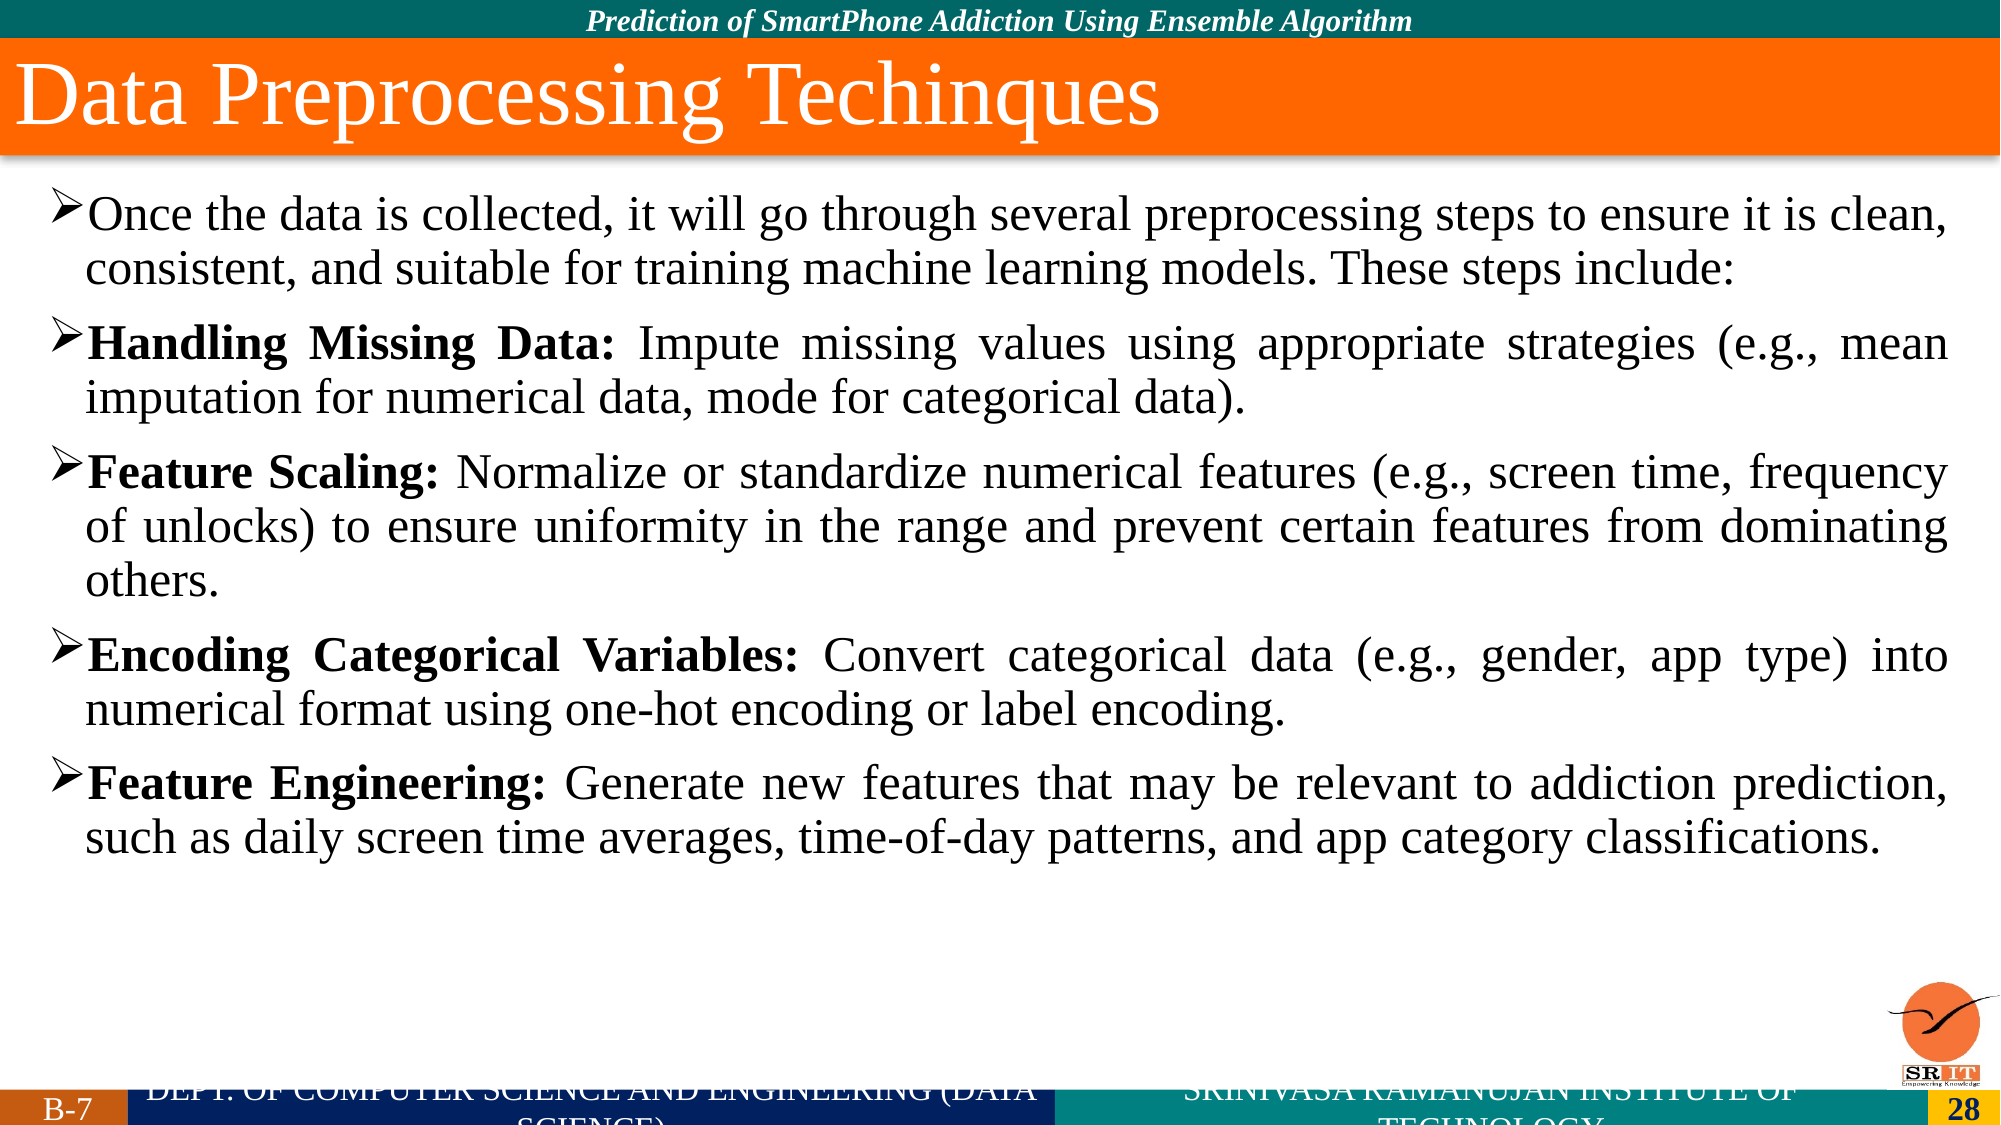

# Data Preprocessing Techinques
Once the data is collected, it will go through several preprocessing steps to ensure it is clean, consistent, and suitable for training machine learning models. These steps include:
Handling Missing Data: Impute missing values using appropriate strategies (e.g., mean imputation for numerical data, mode for categorical data).
Feature Scaling: Normalize or standardize numerical features (e.g., screen time, frequency of unlocks) to ensure uniformity in the range and prevent certain features from dominating others.
Encoding Categorical Variables: Convert categorical data (e.g., gender, app type) into numerical format using one-hot encoding or label encoding.
Feature Engineering: Generate new features that may be relevant to addiction prediction, such as daily screen time averages, time-of-day patterns, and app category classifications.